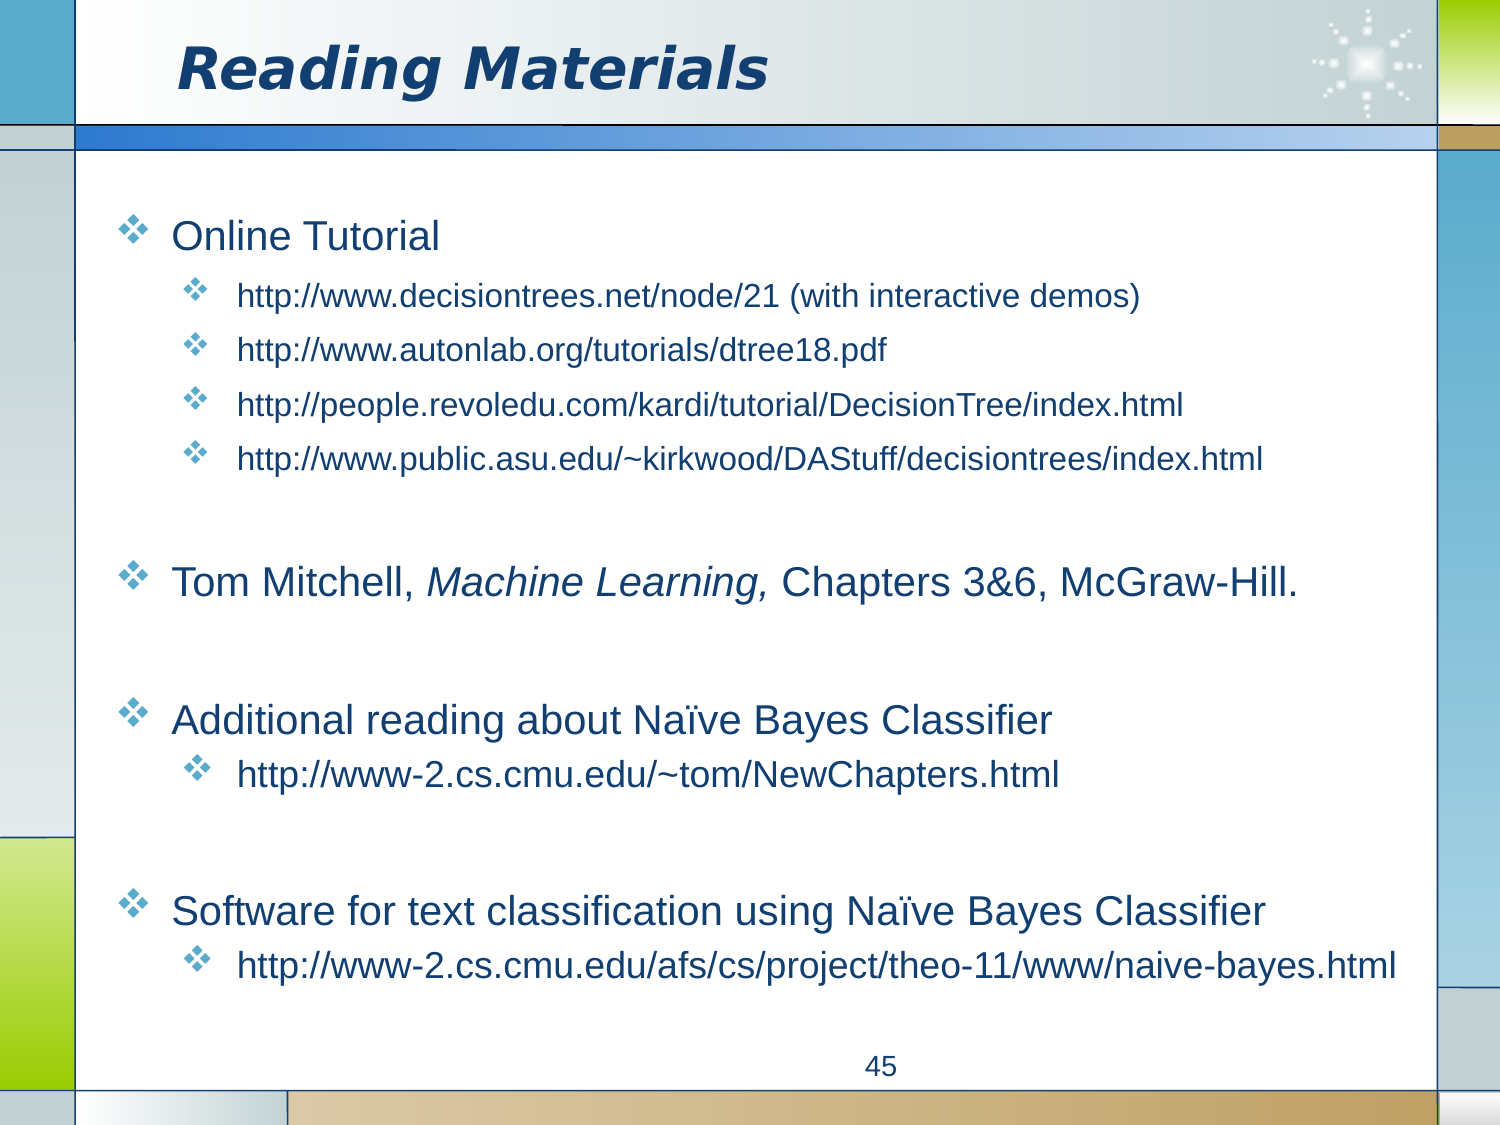

# Reading Materials
Online Tutorial
http://www.decisiontrees.net/node/21 (with interactive demos)
http://www.autonlab.org/tutorials/dtree18.pdf
http://people.revoledu.com/kardi/tutorial/DecisionTree/index.html
http://www.public.asu.edu/~kirkwood/DAStuff/decisiontrees/index.html

Tom Mitchell, Machine Learning, Chapters 3&6, McGraw-Hill.

Additional reading about Naïve Bayes Classifier
http://www-2.cs.cmu.edu/~tom/NewChapters.html

Software for text classification using Naïve Bayes Classifier
http://www-2.cs.cmu.edu/afs/cs/project/theo-11/www/naive-bayes.html

45